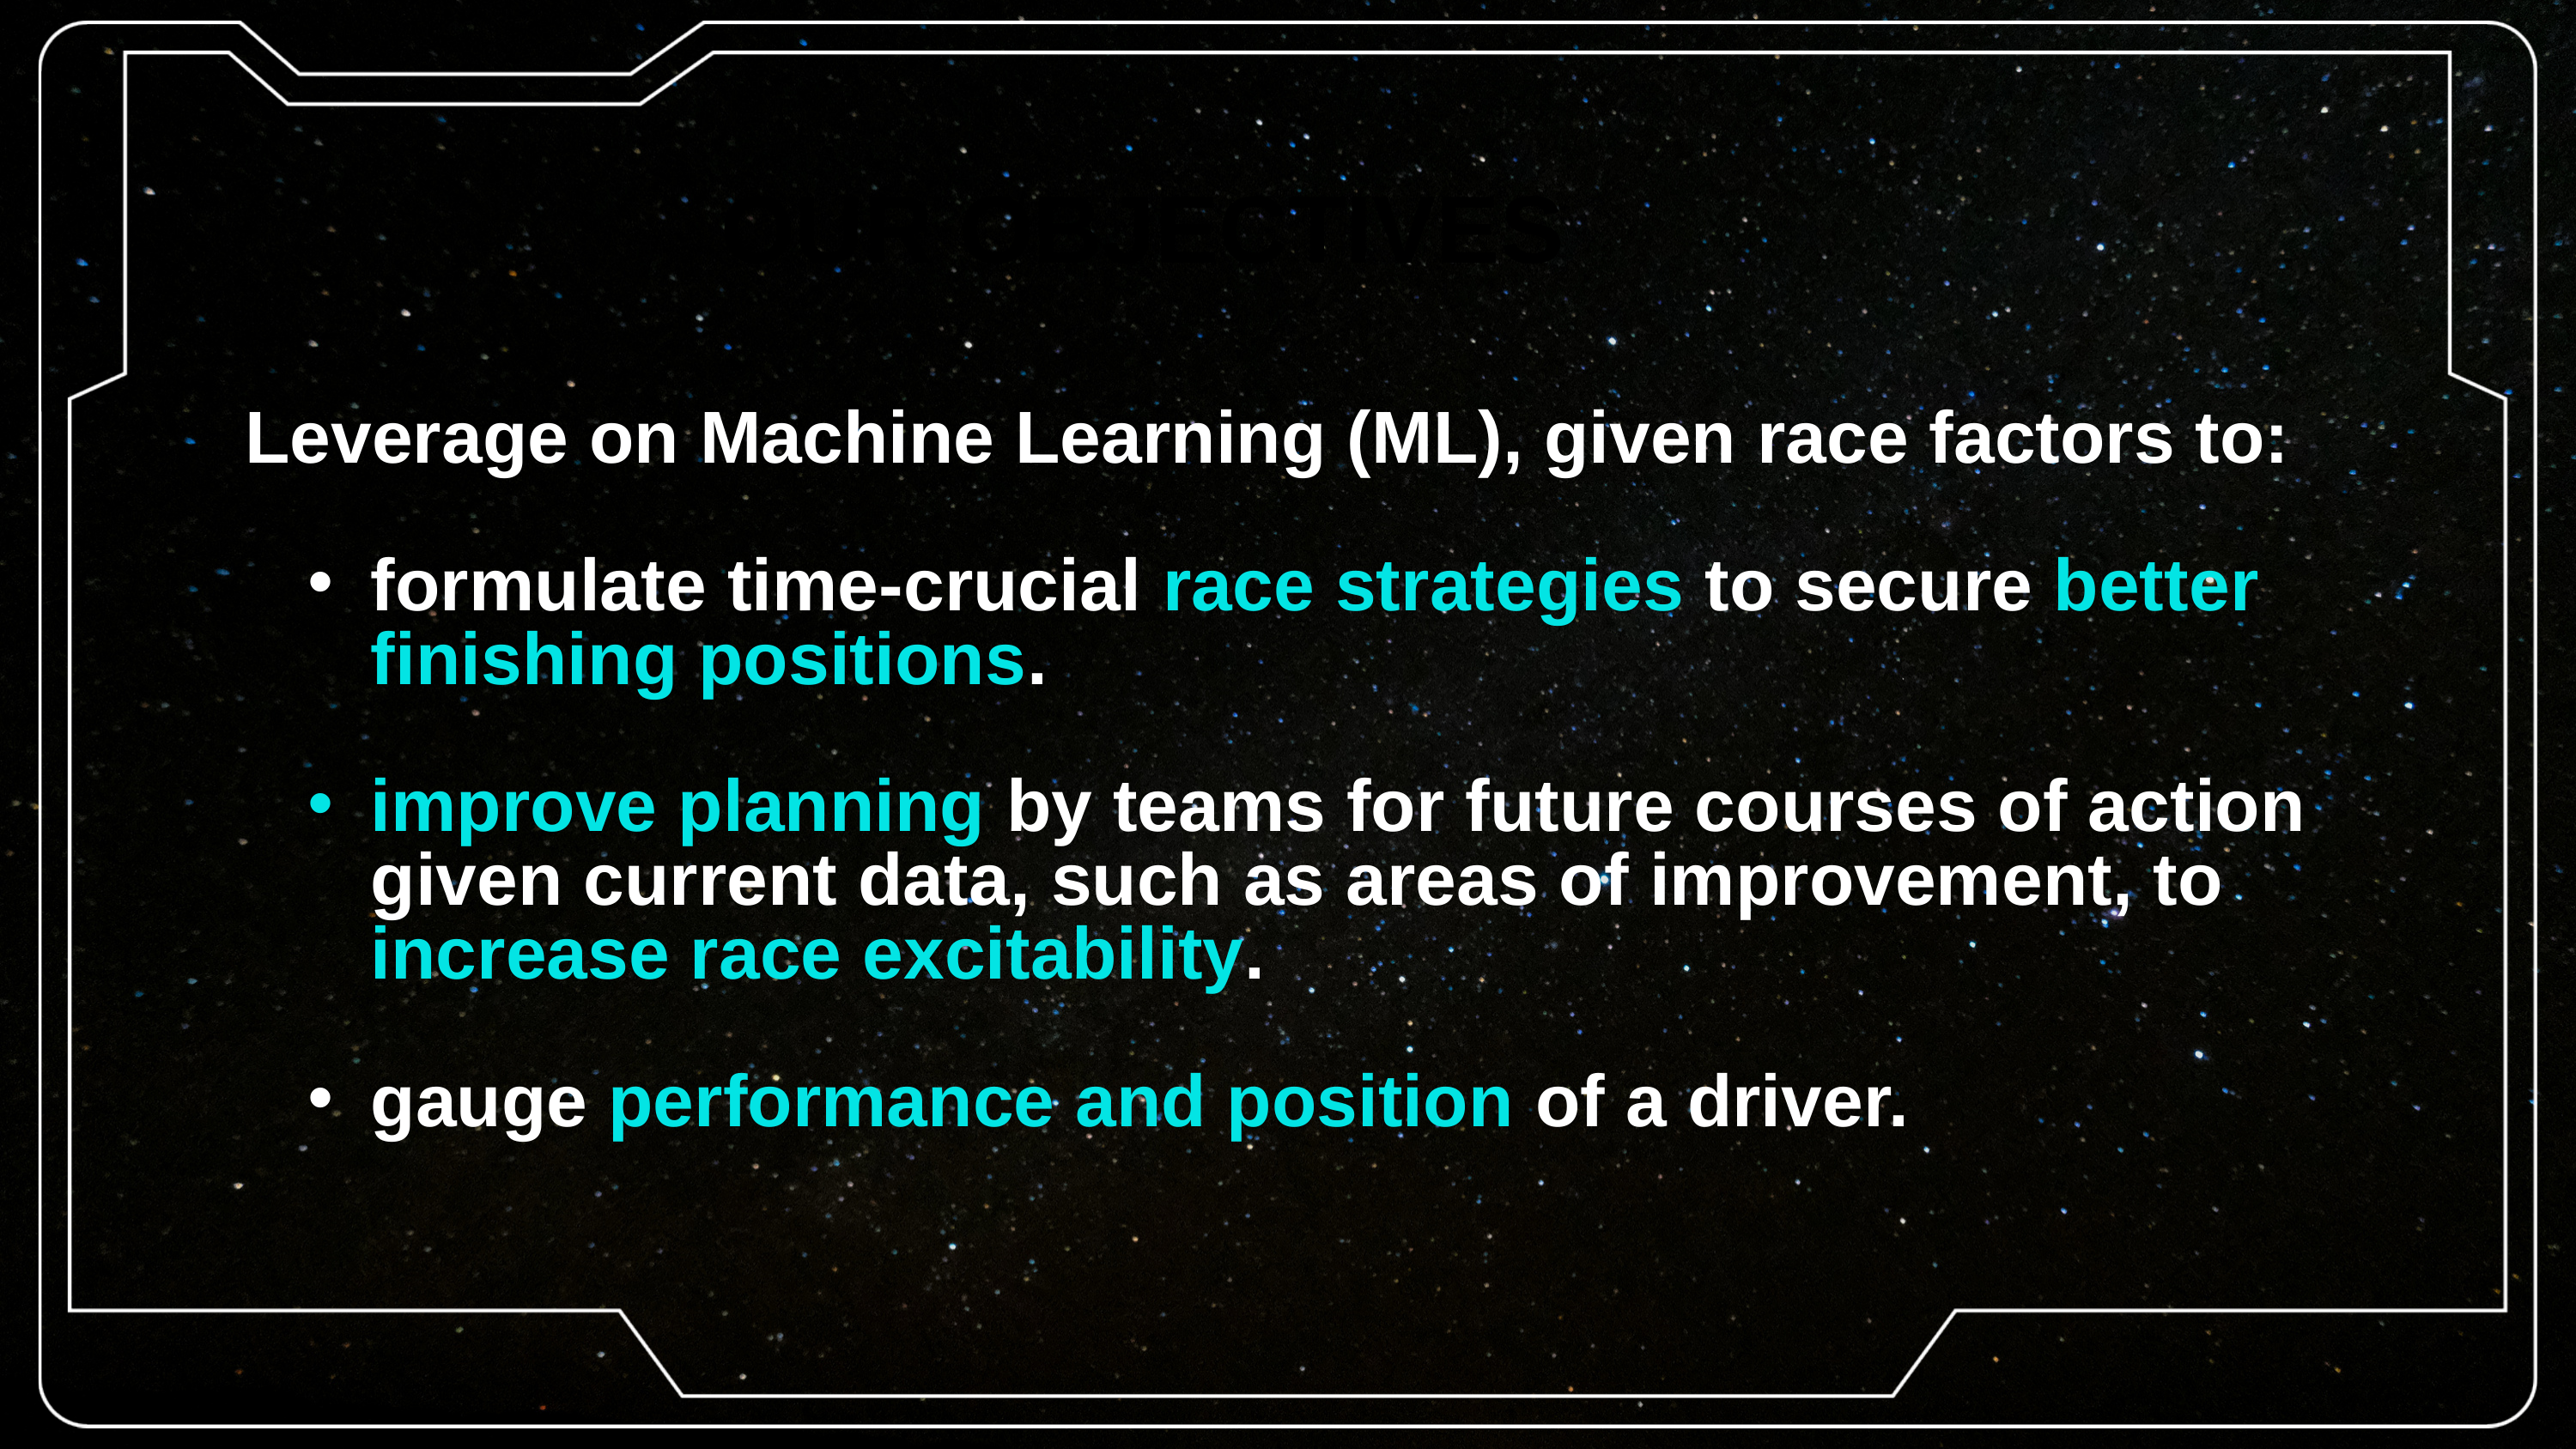

OUR OBJECTIVES

Leverage on Machine Learning (ML), given race factors to:

formulate time-crucial race strategies to secure better finishing positions.

improve planning by teams for future courses of action given current data, such as areas of improvement, to increase race excitability.

gauge performance and position of a driver.